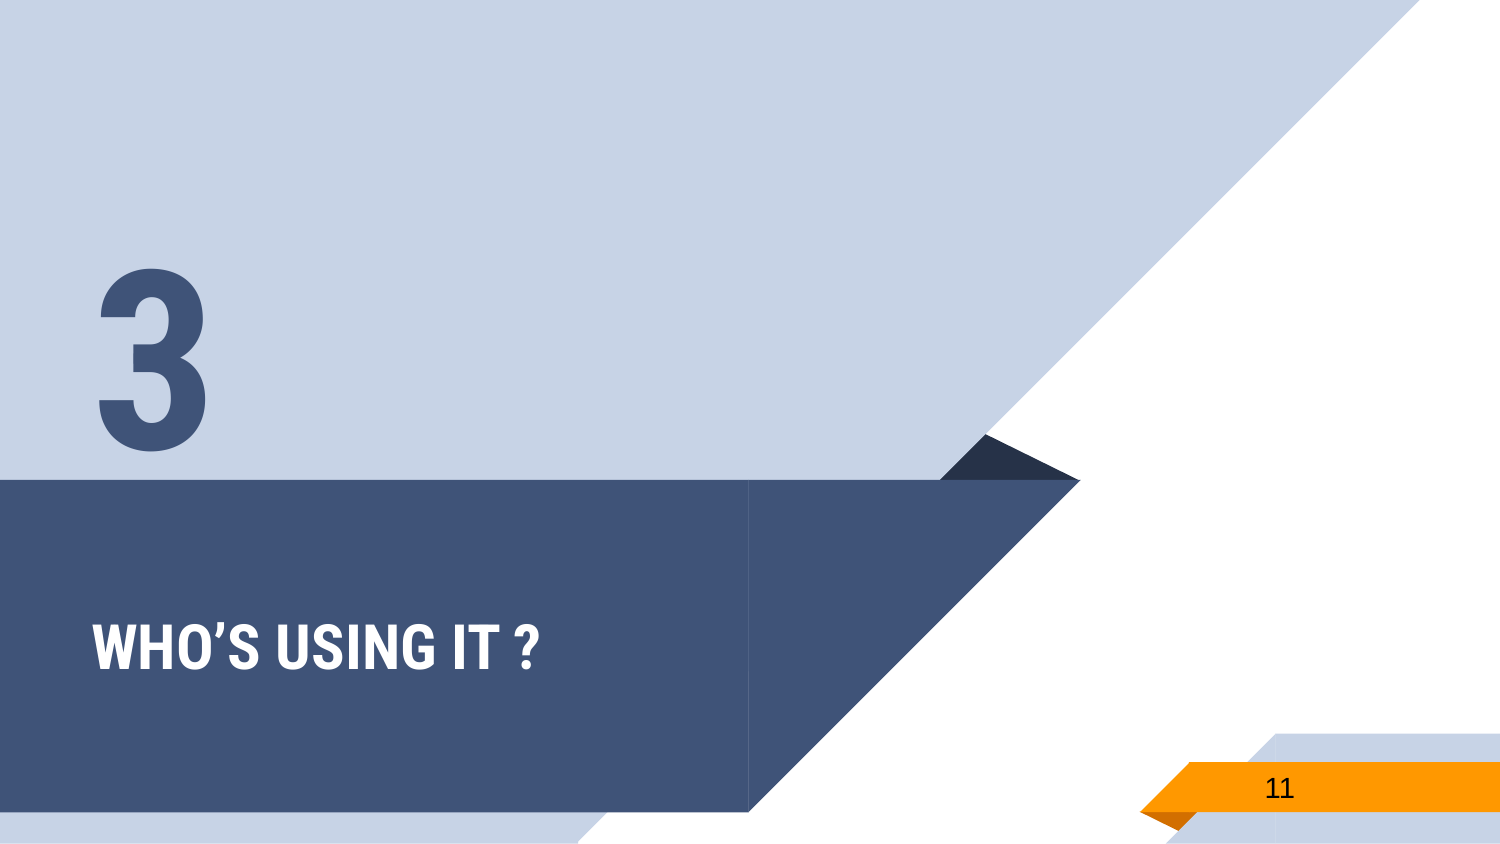

3
# WHO’S USING IT ?
11